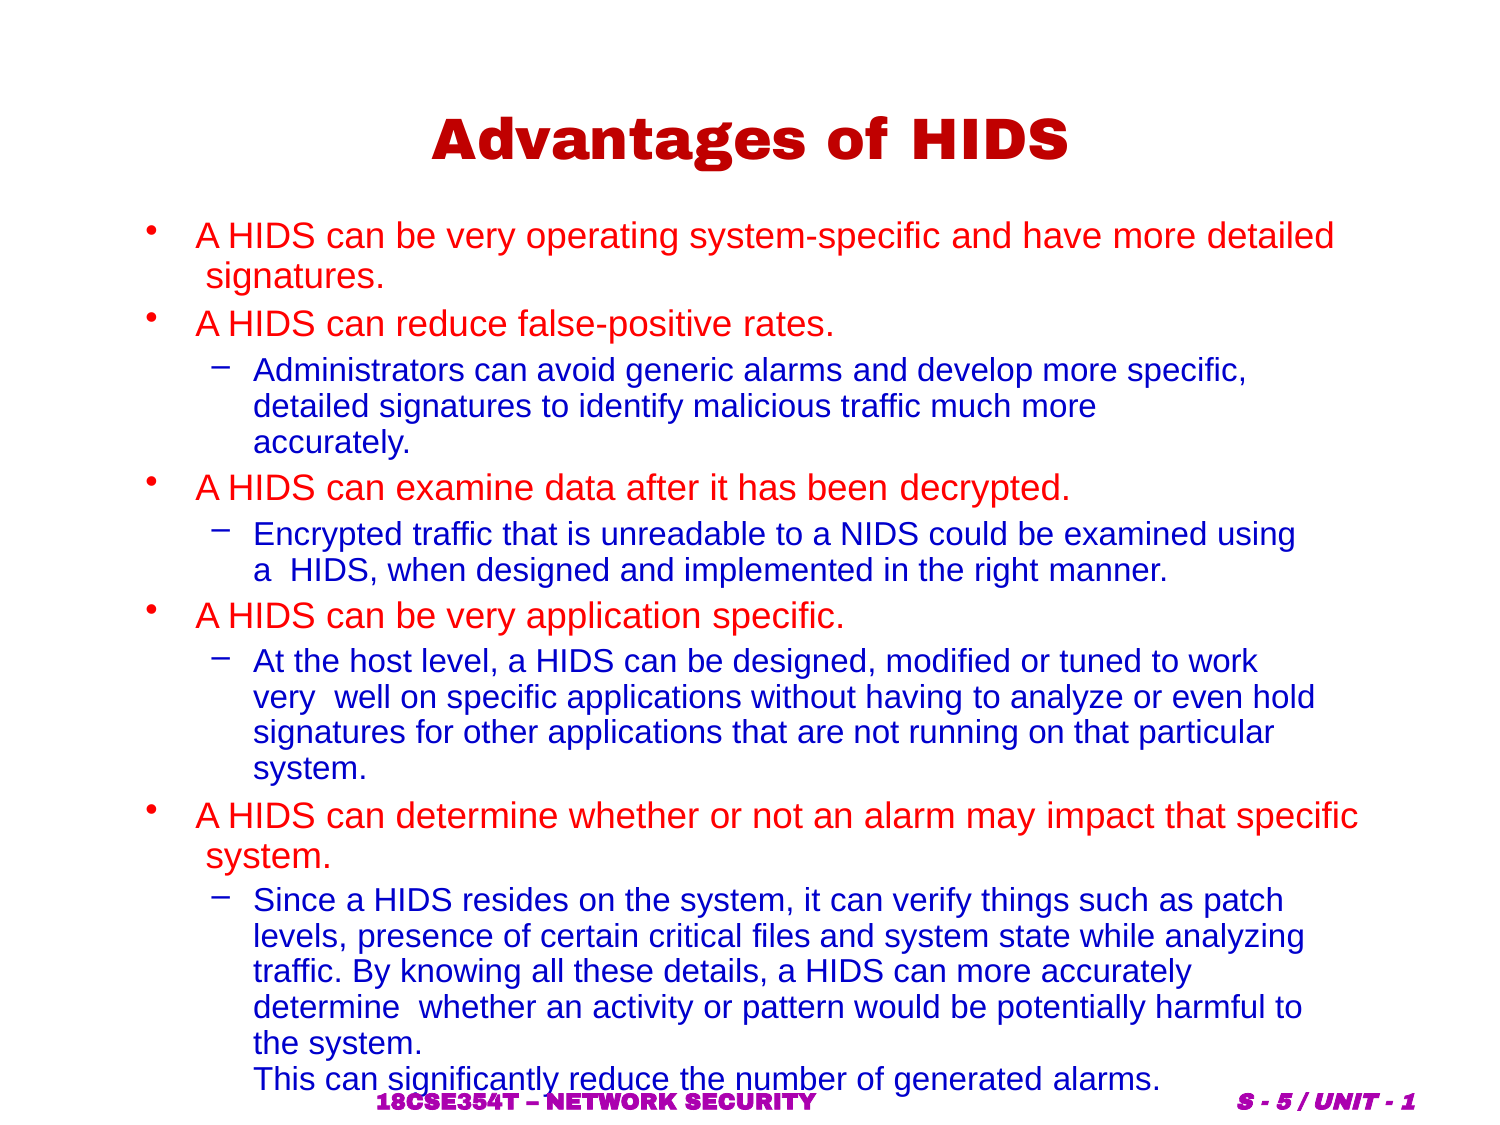

# Advantages of HIDS
A HIDS can be very operating system-specific and have more detailed  signatures.
A HIDS can reduce false-positive rates.
Administrators can avoid generic alarms and develop more specific,  detailed signatures to identify malicious traffic much more accurately.
A HIDS can examine data after it has been decrypted.
Encrypted traffic that is unreadable to a NIDS could be examined using a  HIDS, when designed and implemented in the right manner.
A HIDS can be very application specific.
At the host level, a HIDS can be designed, modified or tuned to work very  well on specific applications without having to analyze or even hold  signatures for other applications that are not running on that particular  system.
A HIDS can determine whether or not an alarm may impact that specific  system.
Since a HIDS resides on the system, it can verify things such as patch  levels, presence of certain critical files and system state while analyzing  traffic. By knowing all these details, a HIDS can more accurately determine  whether an activity or pattern would be potentially harmful to the system.
This can significantly reduce the number of generated alarms.
                                18CSE354T – NETWORK SECURITY                                                      S - 5 / UNIT - 1